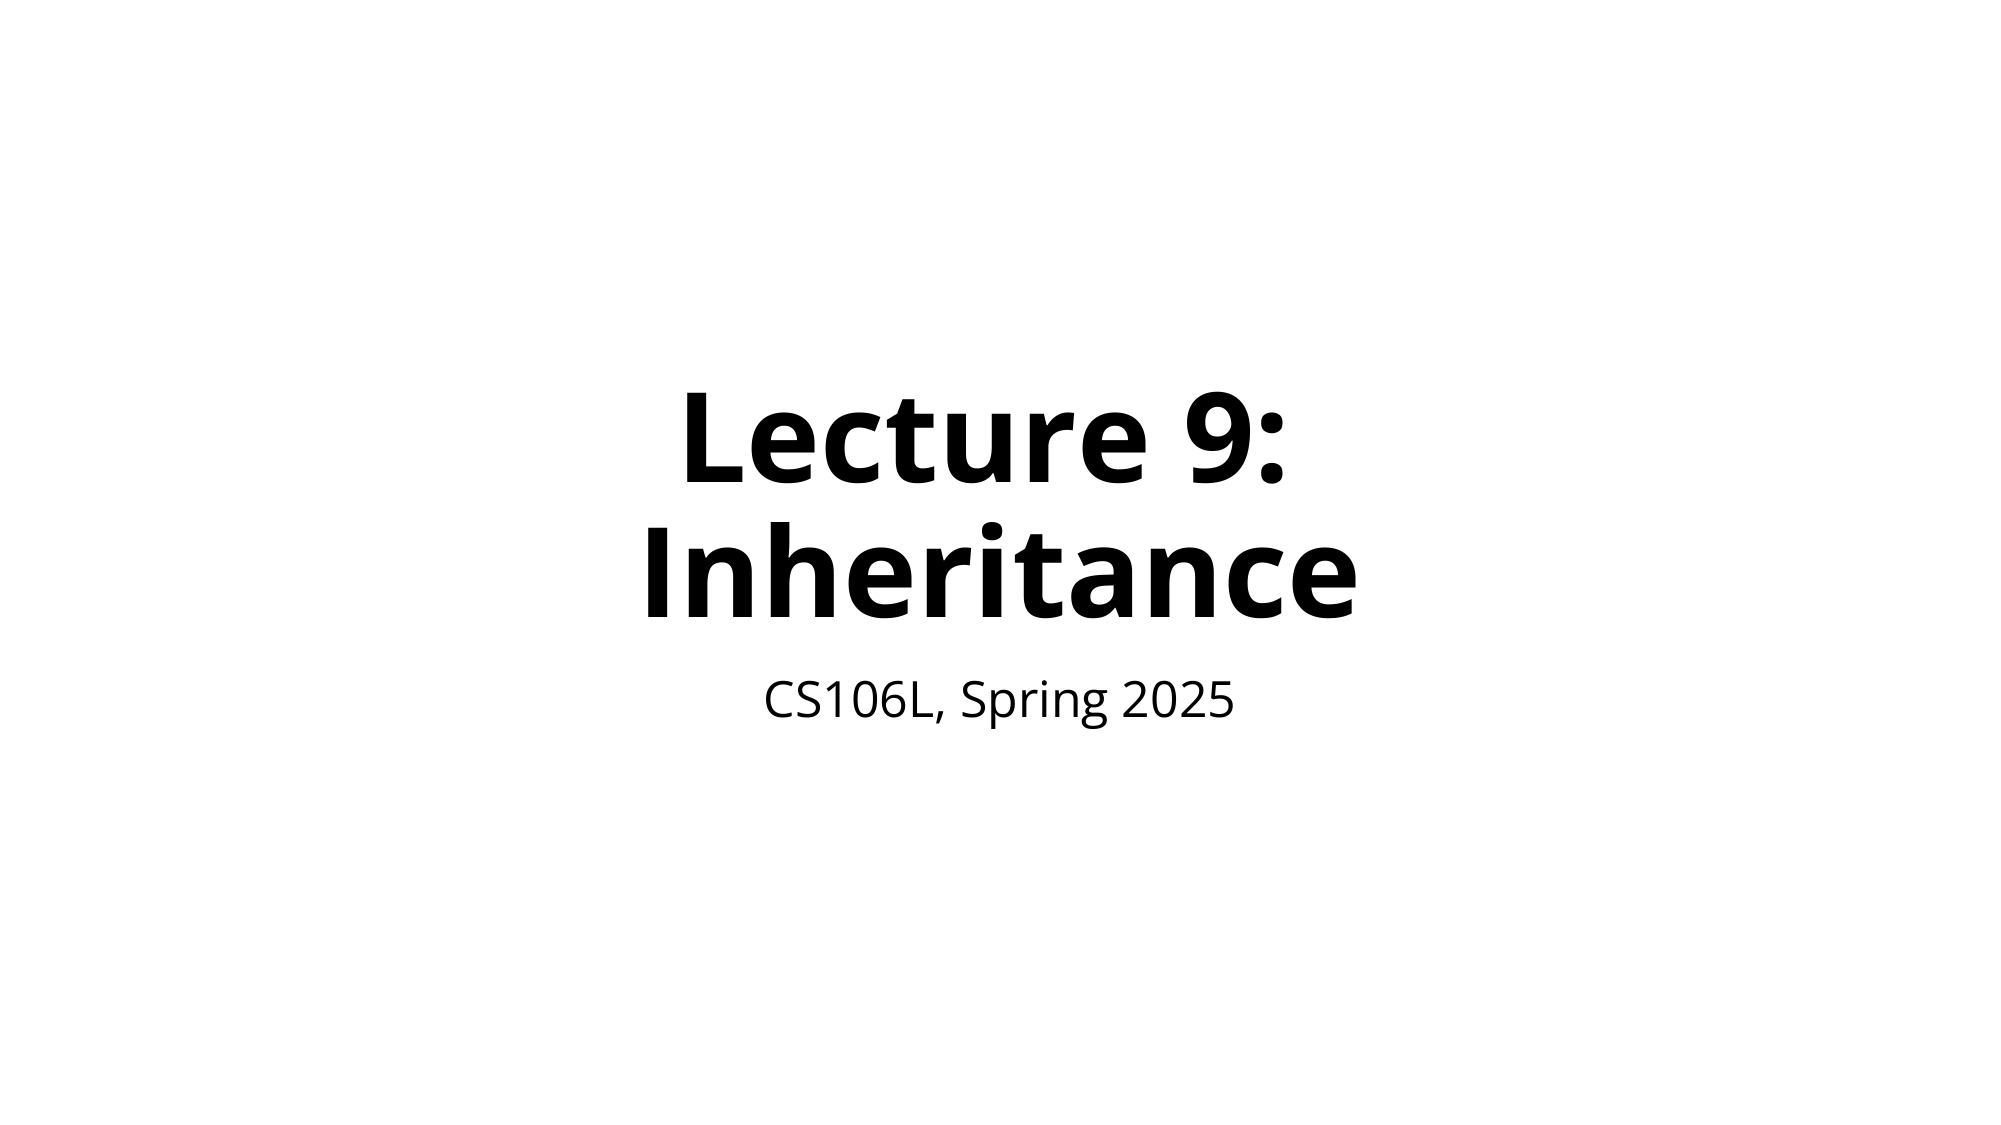

# Lecture 9: Inheritance
CS106L, Spring 2025